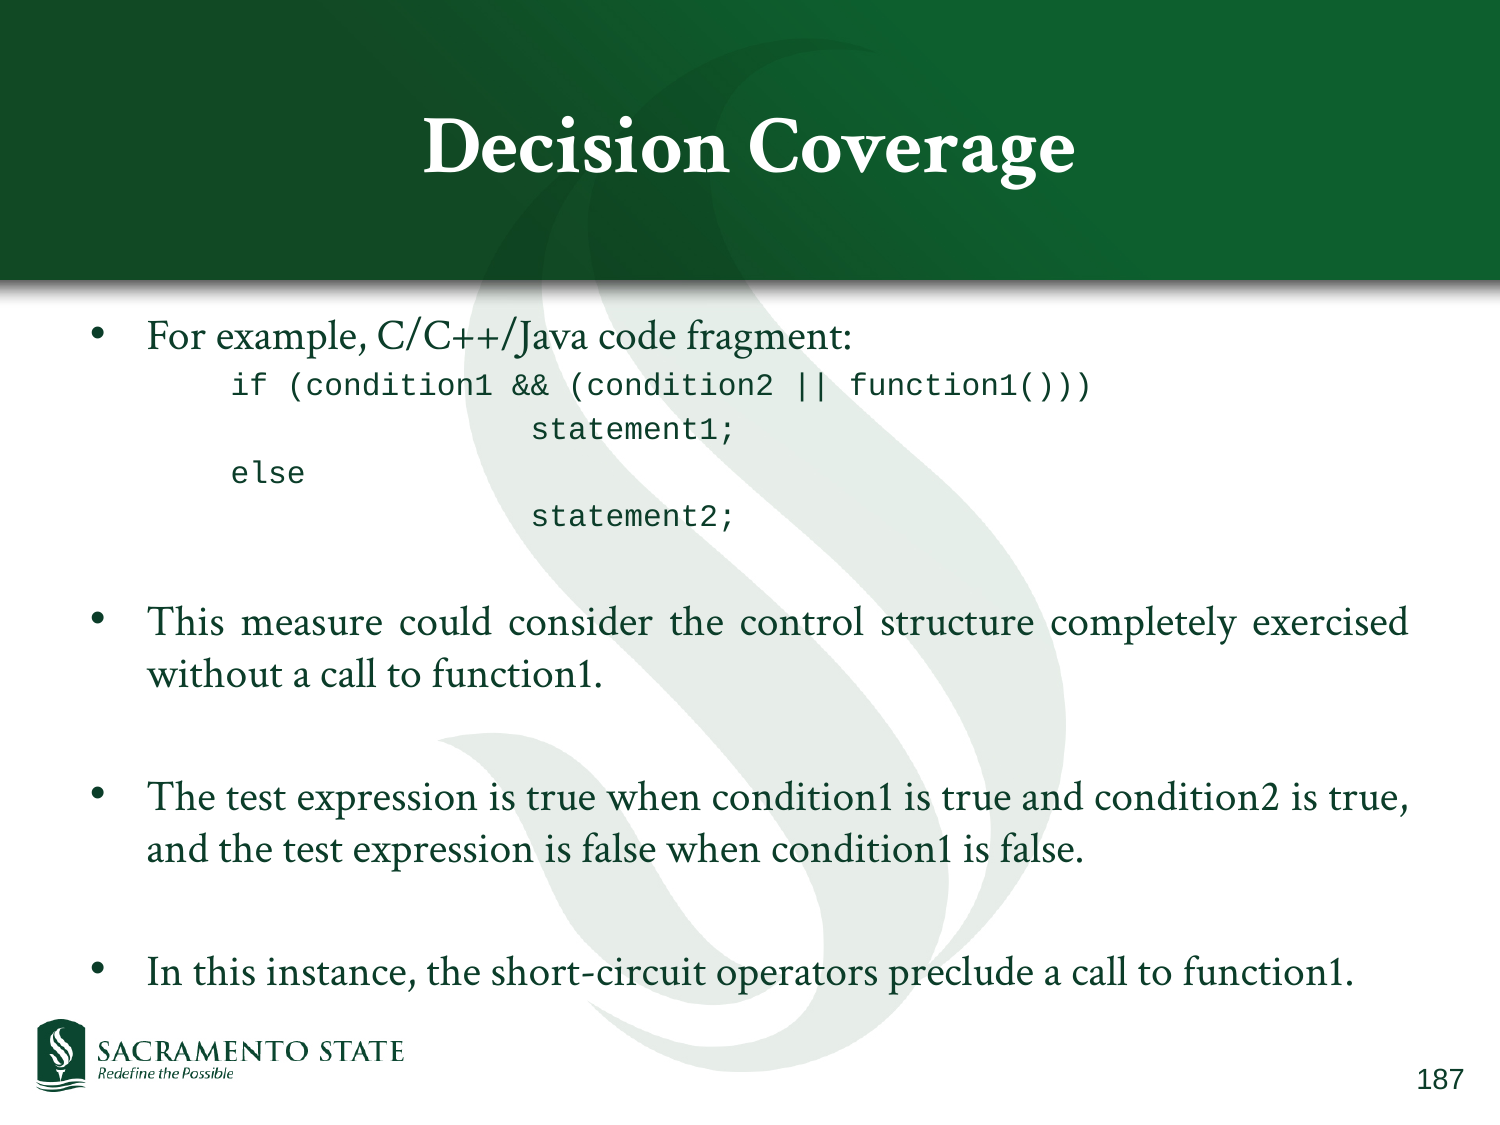

# Decision Coverage
For example, C/C++/Java code fragment:
if (condition1 && (condition2 || function1()))
		statement1;
else
		statement2;

This measure could consider the control structure completely exercised without a call to function1.

The test expression is true when condition1 is true and condition2 is true, and the test expression is false when condition1 is false.

In this instance, the short-circuit operators preclude a call to function1.
187